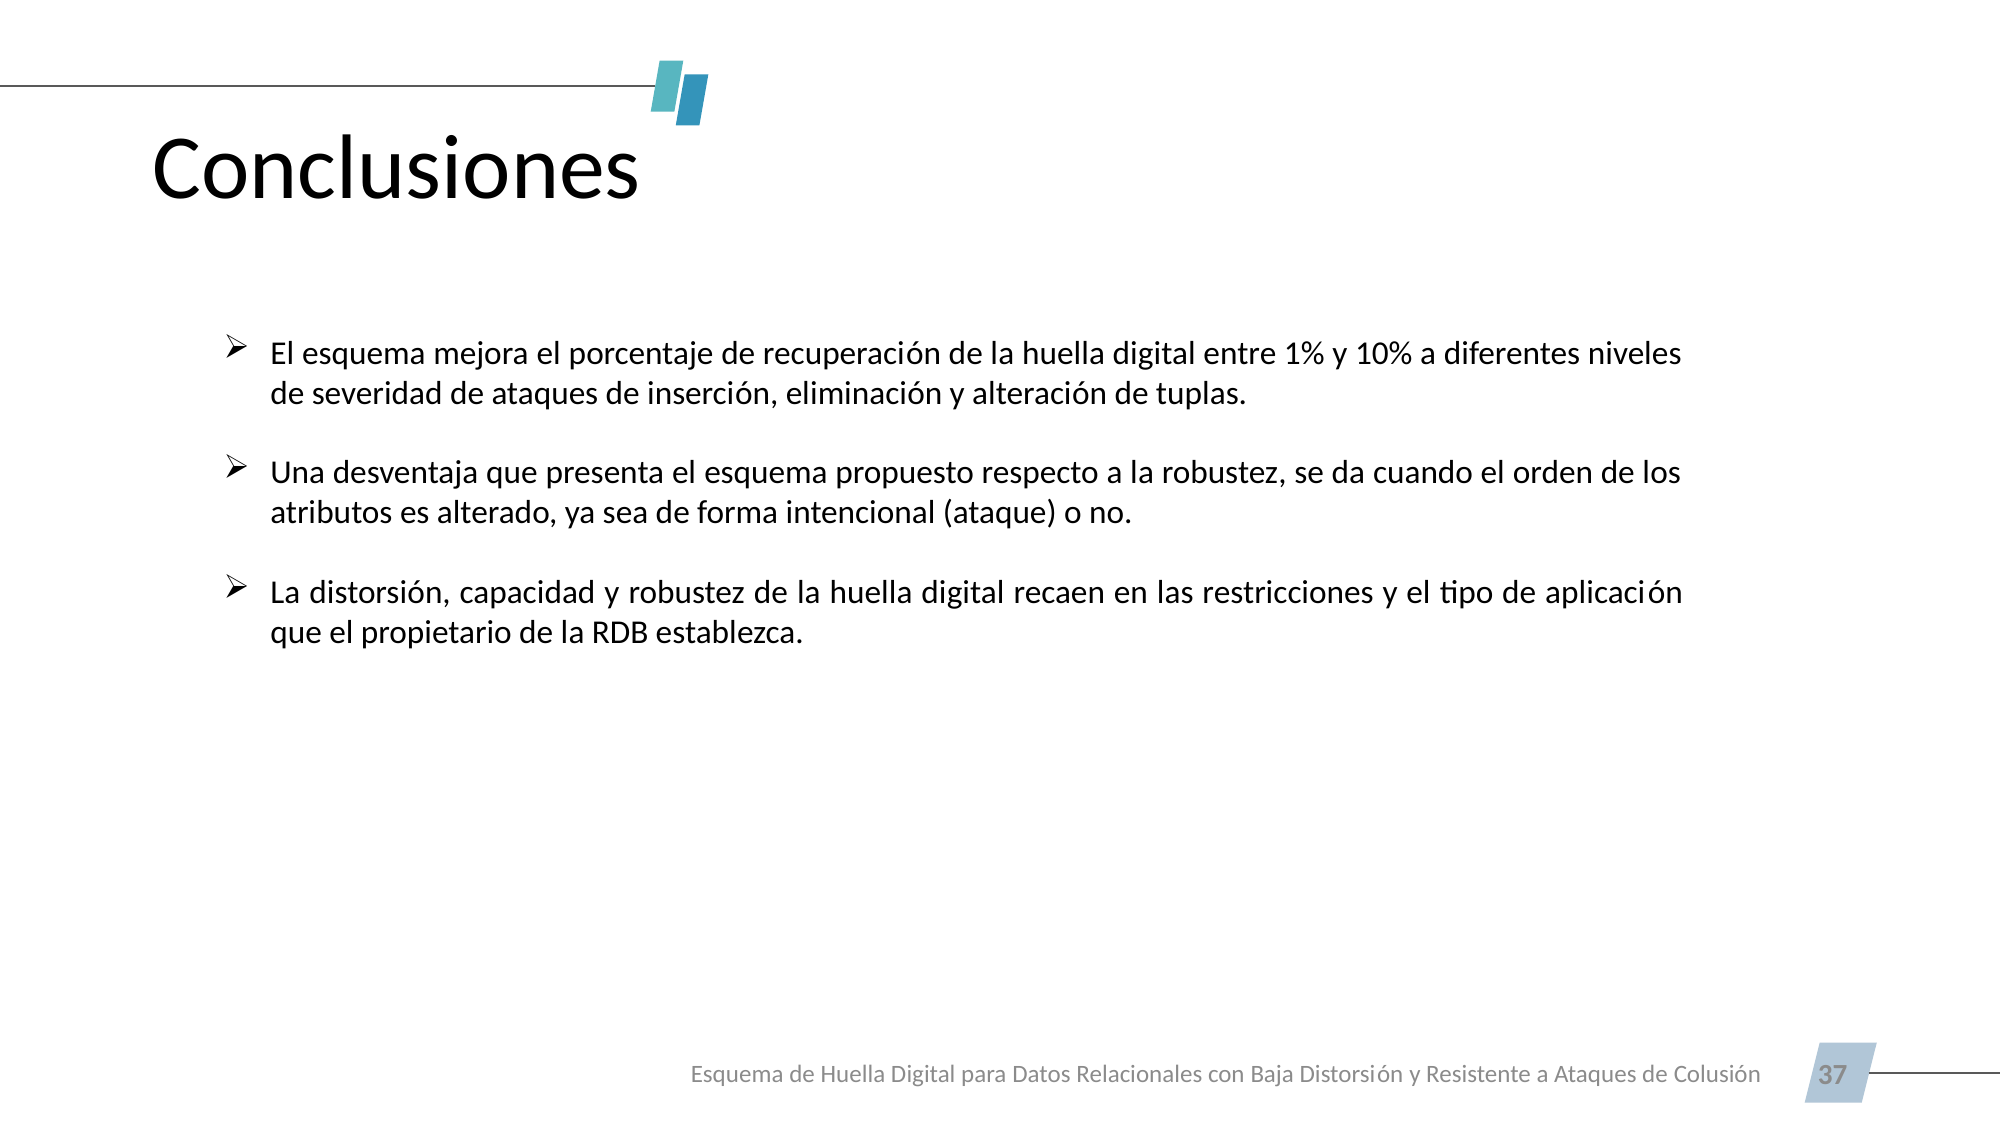

# Conclusiones

El esquema mejora el porcentaje de recuperación de la huella digital entre 1% y 10% a diferentes niveles de severidad de ataques de inserción, eliminación y alteración de tuplas.

Una desventaja que presenta el esquema propuesto respecto a la robustez, se da cuando el orden de los atributos es alterado, ya sea de forma intencional (ataque) o no.

La distorsión, capacidad y robustez de la huella digital recaen en las restricciones y el tipo de aplicación que el propietario de la RDB establezca.

Esquema de Huella Digital para Datos Relacionales con Baja Distorsión y Resistente a Ataques de Colusión
37
The Power of PowerPoint | thepopp.com
The Power of PowerPoint | thepopp.com
The Power of PowerPoint | thepopp.com